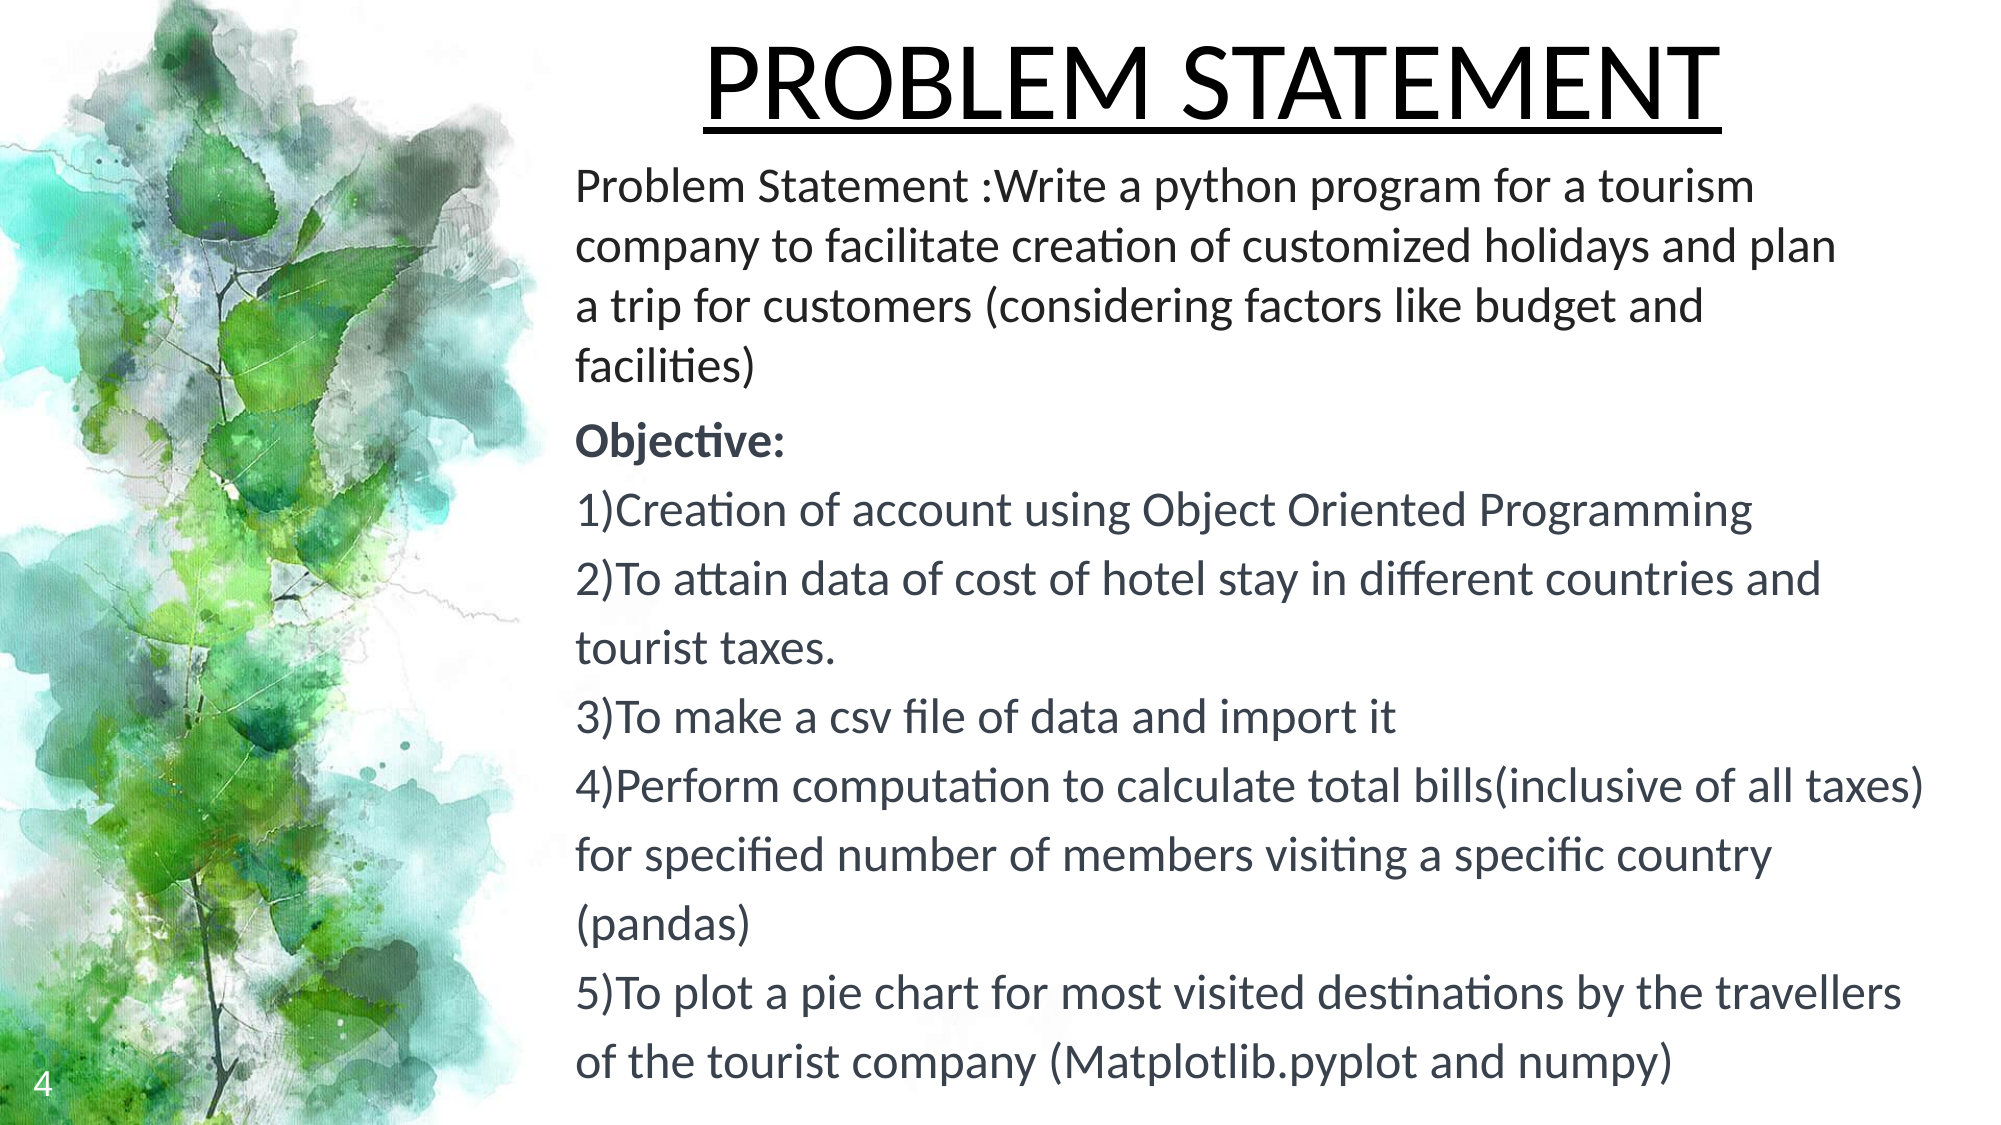

PROBLEM STATEMENT
# Problem Statement :Write a python program for a tourism company to facilitate creation of customized holidays and plan a trip for customers (considering factors like budget and facilities)
Objective:
1)Creation of account using Object Oriented Programming
2)To attain data of cost of hotel stay in different countries and tourist taxes.
3)To make a csv file of data and import it
4)Perform computation to calculate total bills(inclusive of all taxes) for specified number of members visiting a specific country
(pandas)
5)To plot a pie chart for most visited destinations by the travellers of the tourist company (Matplotlib.pyplot and numpy)

4